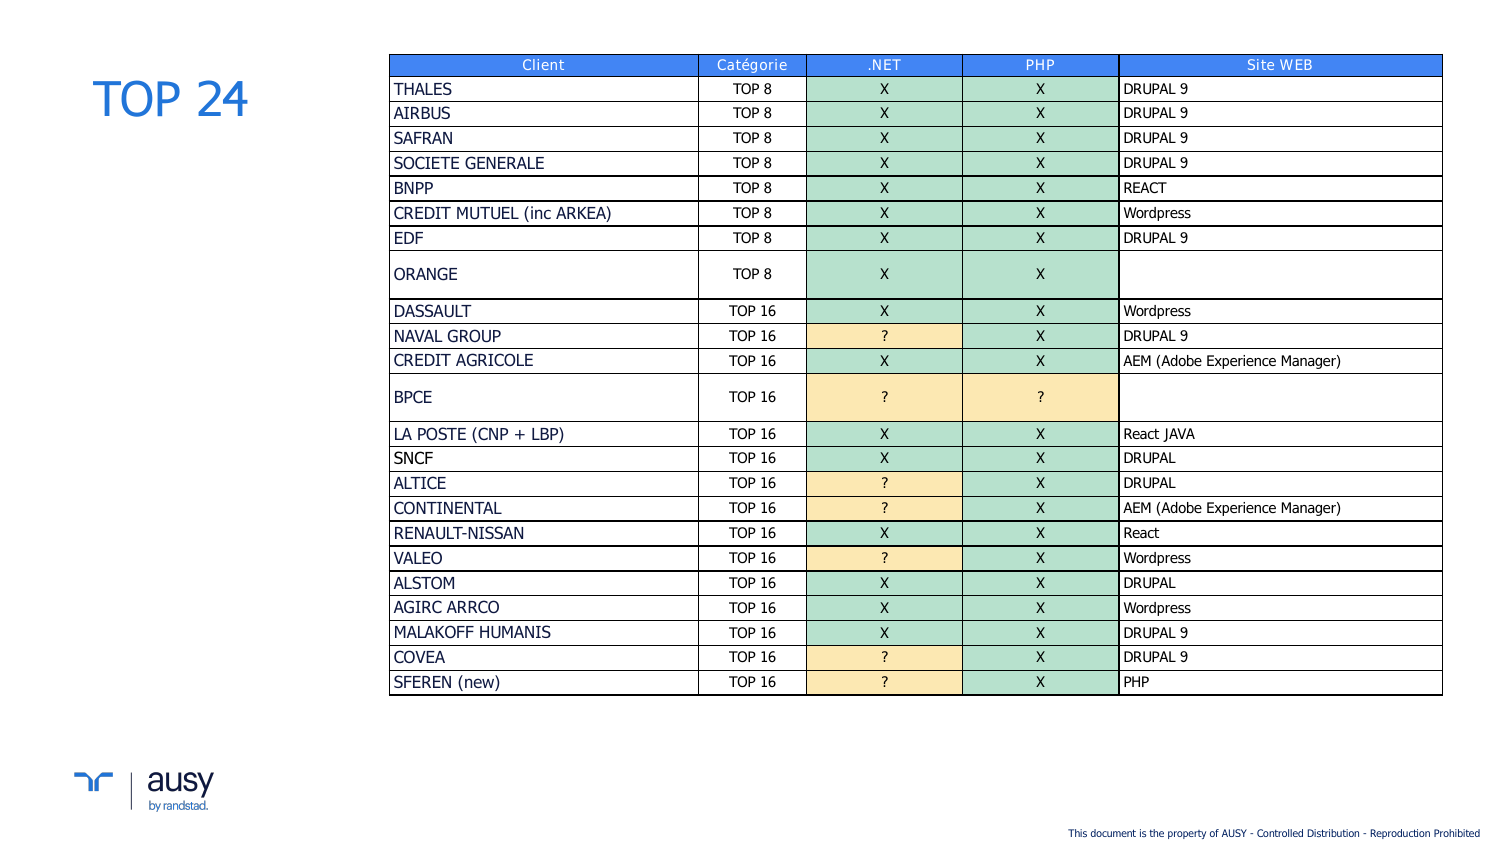

| Client | Catégorie | .NET | PHP | Site WEB |
| --- | --- | --- | --- | --- |
| THALES | TOP 8 | X | X | DRUPAL 9 |
| AIRBUS | TOP 8 | X | X | DRUPAL 9 |
| SAFRAN | TOP 8 | X | X | DRUPAL 9 |
| SOCIETE GENERALE | TOP 8 | X | X | DRUPAL 9 |
| BNPP | TOP 8 | X | X | REACT |
| CREDIT MUTUEL (inc ARKEA) | TOP 8 | X | X | Wordpress |
| EDF | TOP 8 | X | X | DRUPAL 9 |
| ORANGE | TOP 8 | X | X |  |
| DASSAULT | TOP 16 | X | X | Wordpress |
| NAVAL GROUP | TOP 16 | ? | X | DRUPAL 9 |
| CREDIT AGRICOLE | TOP 16 | X | X | AEM (Adobe Experience Manager) |
| BPCE | TOP 16 | ? | ? |  |
| LA POSTE (CNP + LBP) | TOP 16 | X | X | React JAVA |
| SNCF | TOP 16 | X | X | DRUPAL |
| ALTICE | TOP 16 | ? | X | DRUPAL |
| CONTINENTAL | TOP 16 | ? | X | AEM (Adobe Experience Manager) |
| RENAULT-NISSAN | TOP 16 | X | X | React |
| VALEO | TOP 16 | ? | X | Wordpress |
| ALSTOM | TOP 16 | X | X | DRUPAL |
| AGIRC ARRCO | TOP 16 | X | X | Wordpress |
| MALAKOFF HUMANIS | TOP 16 | X | X | DRUPAL 9 |
| COVEA | TOP 16 | ? | X | DRUPAL 9 |
| SFEREN (new) | TOP 16 | ? | X | PHP |
# TOP 24